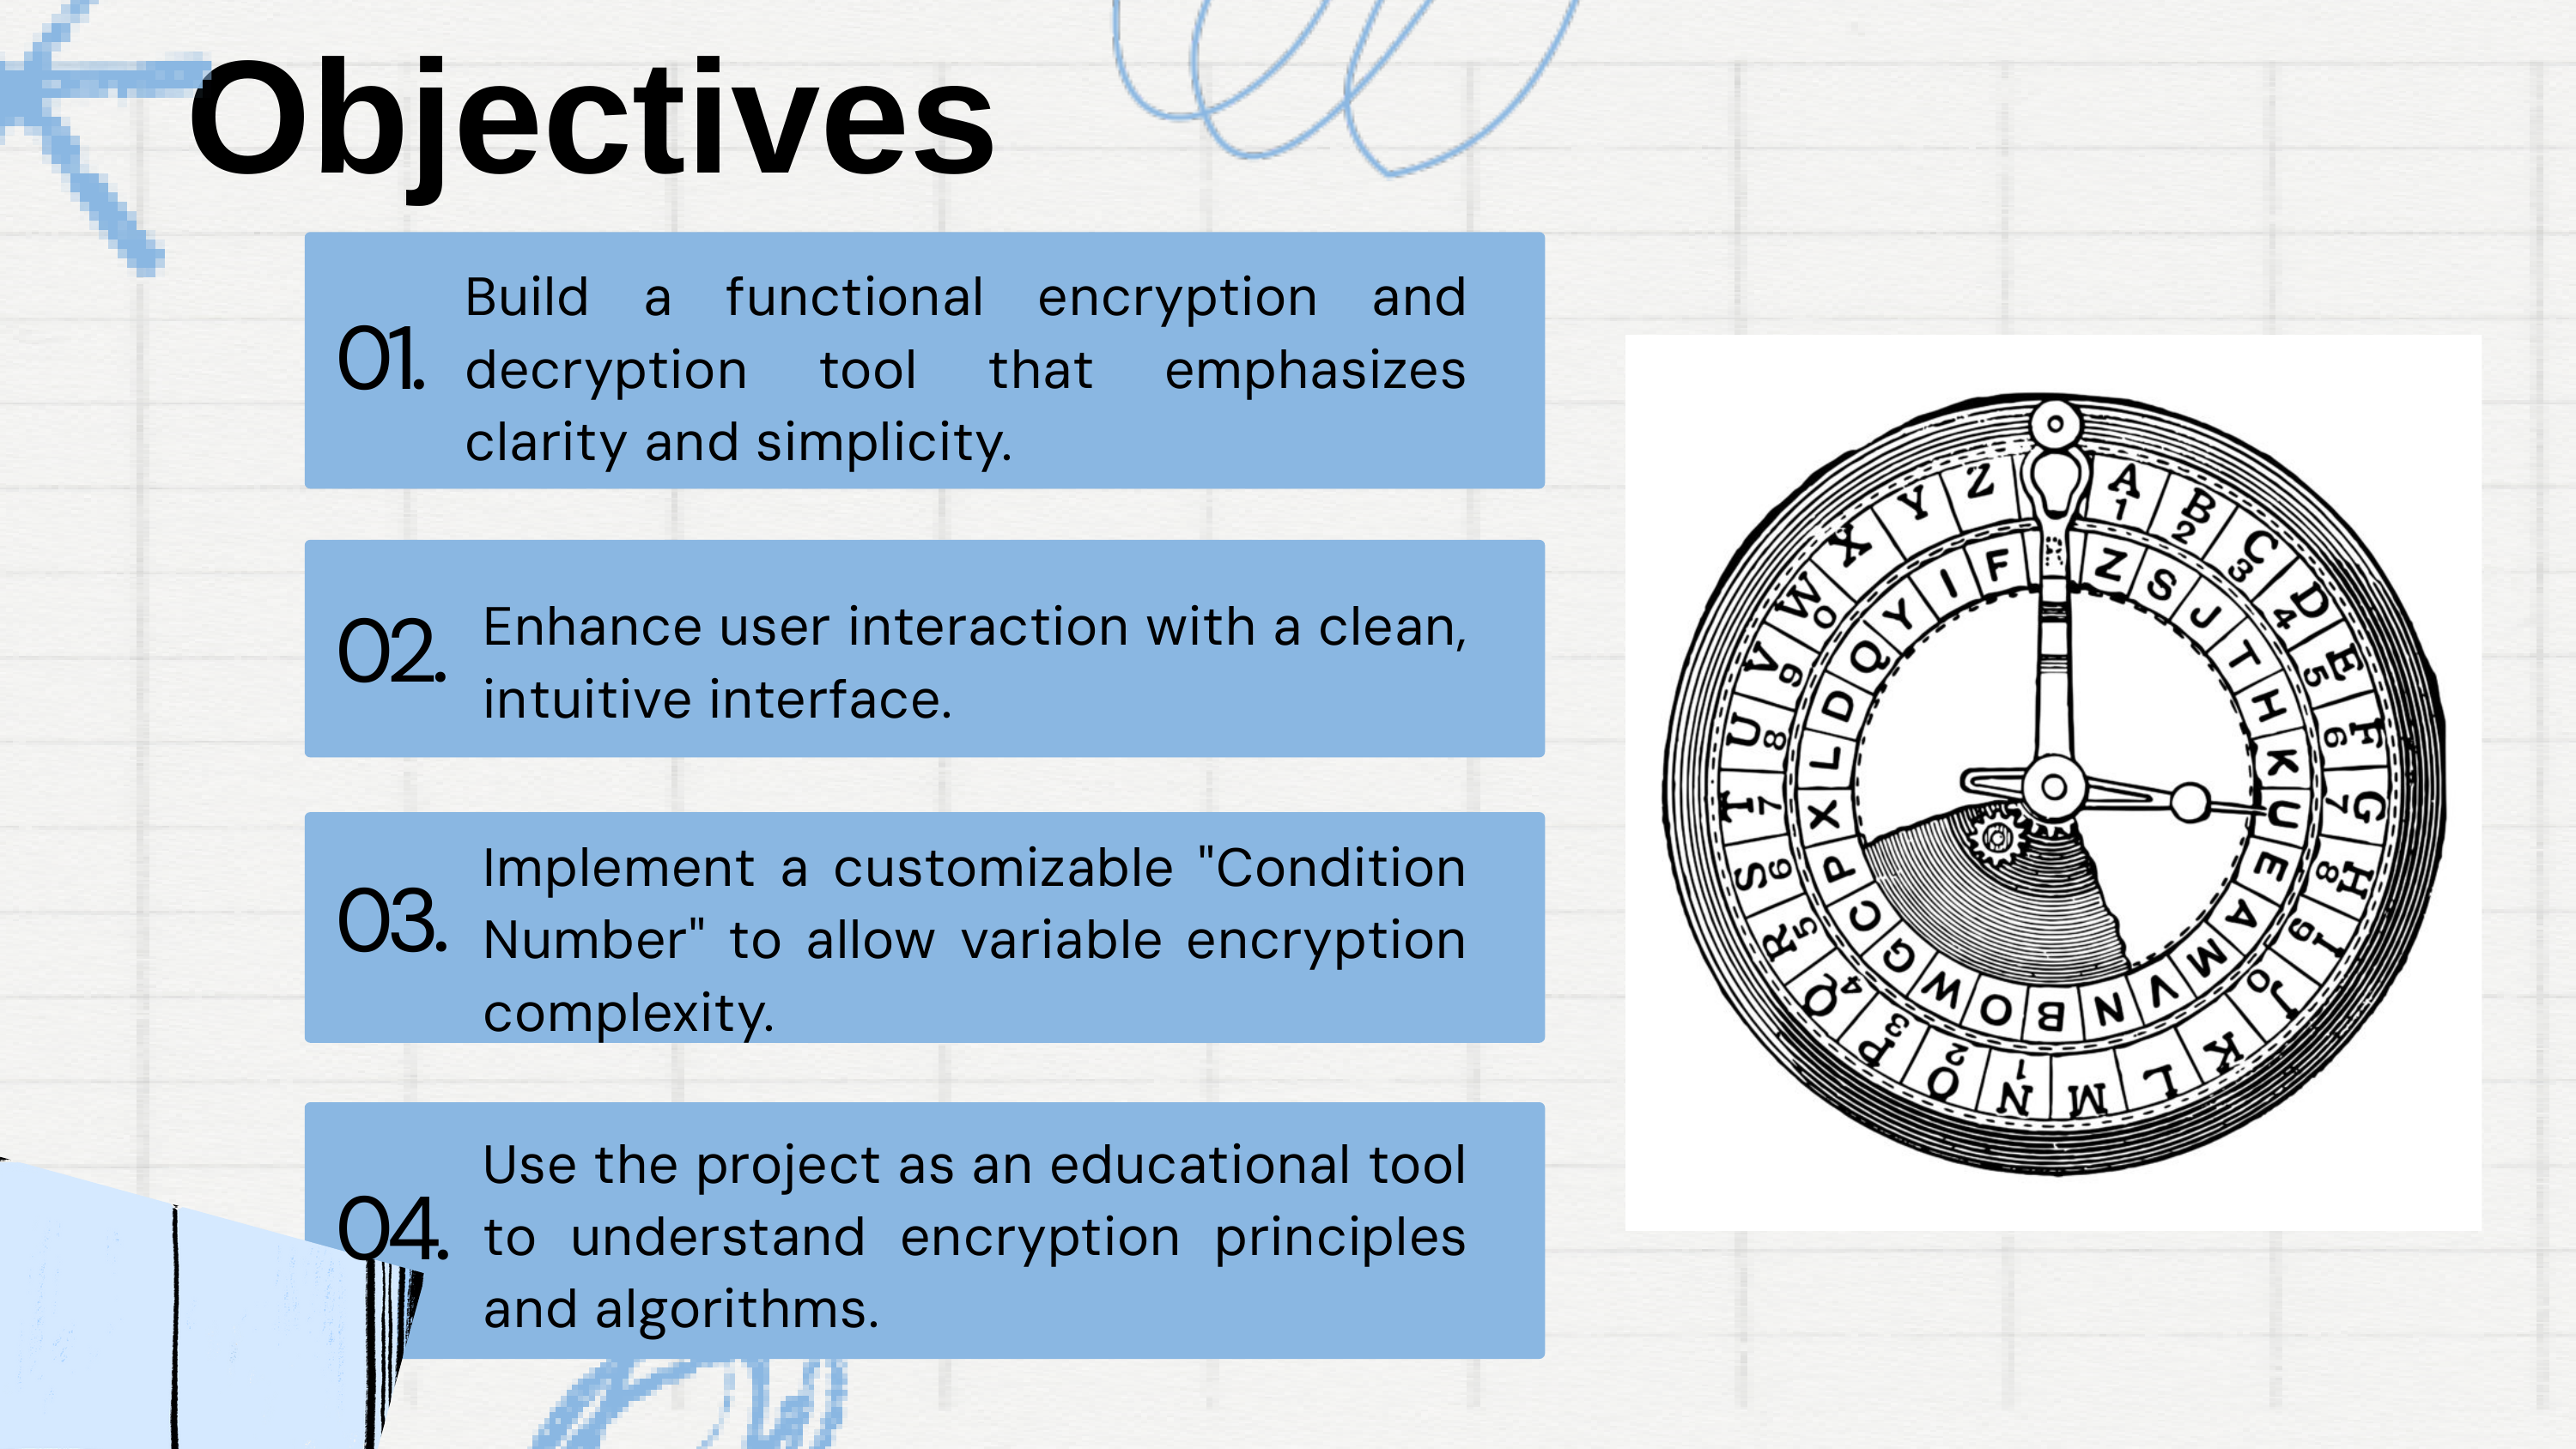

Objectives

Build a functional encryption and decryption tool that emphasizes clarity and simplicity.
01.

Enhance user interaction with a clean, intuitive interface.
02.

Implement a customizable "Condition Number" to allow variable encryption complexity.
03.

Use the project as an educational tool to understand encryption principles and algorithms.
04.